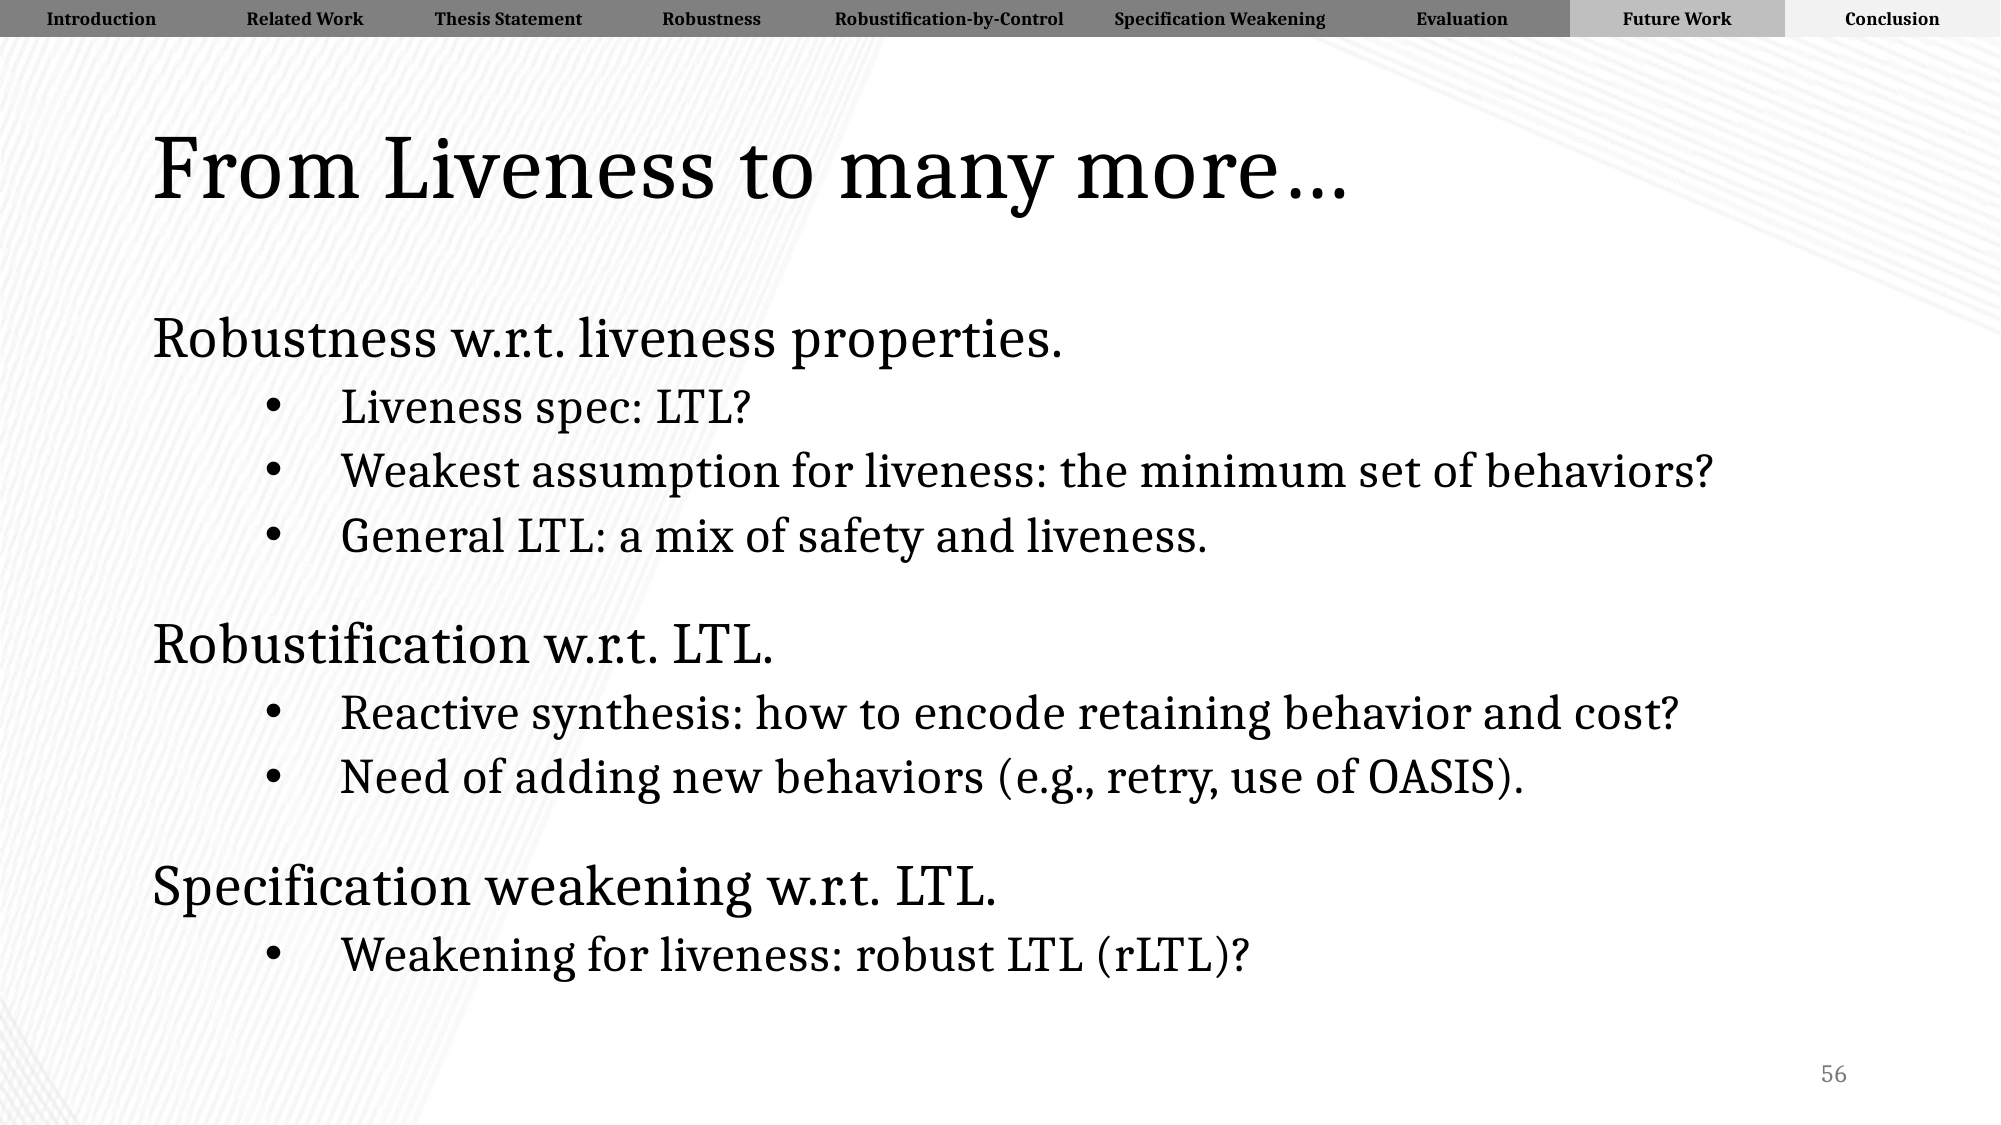

| Introduction | Related Work | Thesis Statement | Robustness | Robustification-by-Control | Specification Weakening | Evaluation | Future Work | Conclusion |
| --- | --- | --- | --- | --- | --- | --- | --- | --- |
# From Liveness to many more…
Robustness w.r.t. liveness properties.
Liveness spec: LTL?
Weakest assumption for liveness: the minimum set of behaviors?
General LTL: a mix of safety and liveness.
Robustification w.r.t. LTL.
Reactive synthesis: how to encode retaining behavior and cost?
Need of adding new behaviors (e.g., retry, use of OASIS).
Specification weakening w.r.t. LTL.
Weakening for liveness: robust LTL (rLTL)?
56